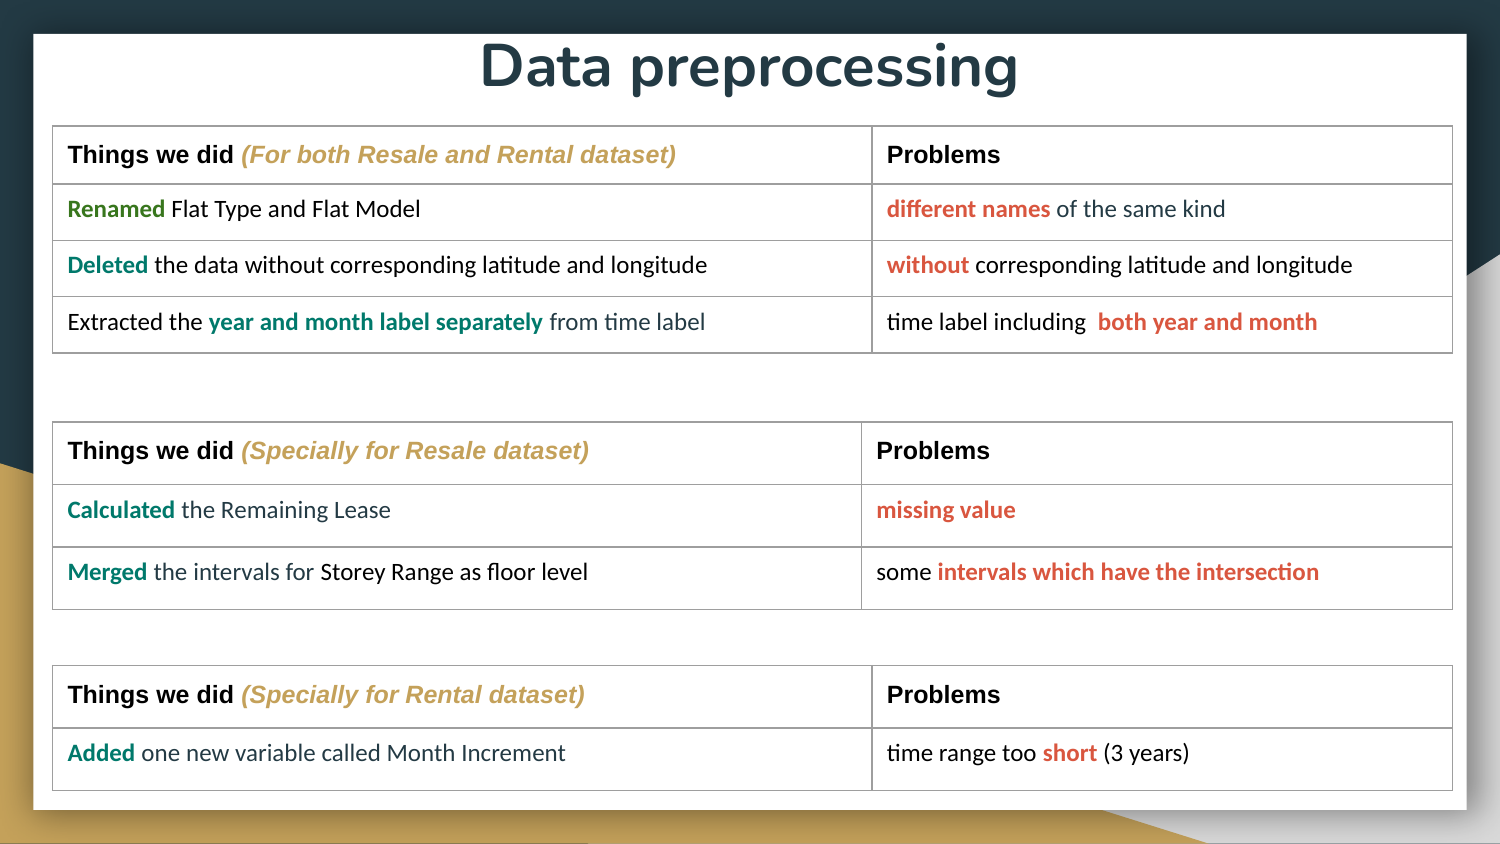

# Data preprocessing
| Things we did (For both Resale and Rental dataset) | Problems |
| --- | --- |
| Renamed Flat Type and Flat Model | different names of the same kind |
| Deleted the data without corresponding latitude and longitude | without corresponding latitude and longitude |
| Extracted the year and month label separately from time label | time label including both year and month |
| Things we did (Specially for Resale dataset) | Problems |
| --- | --- |
| Calculated the Remaining Lease | missing value |
| Merged the intervals for Storey Range as floor level | some intervals which have the intersection |
| Things we did (Specially for Rental dataset) | Problems |
| --- | --- |
| Added one new variable called Month Increment | time range too short (3 years) |